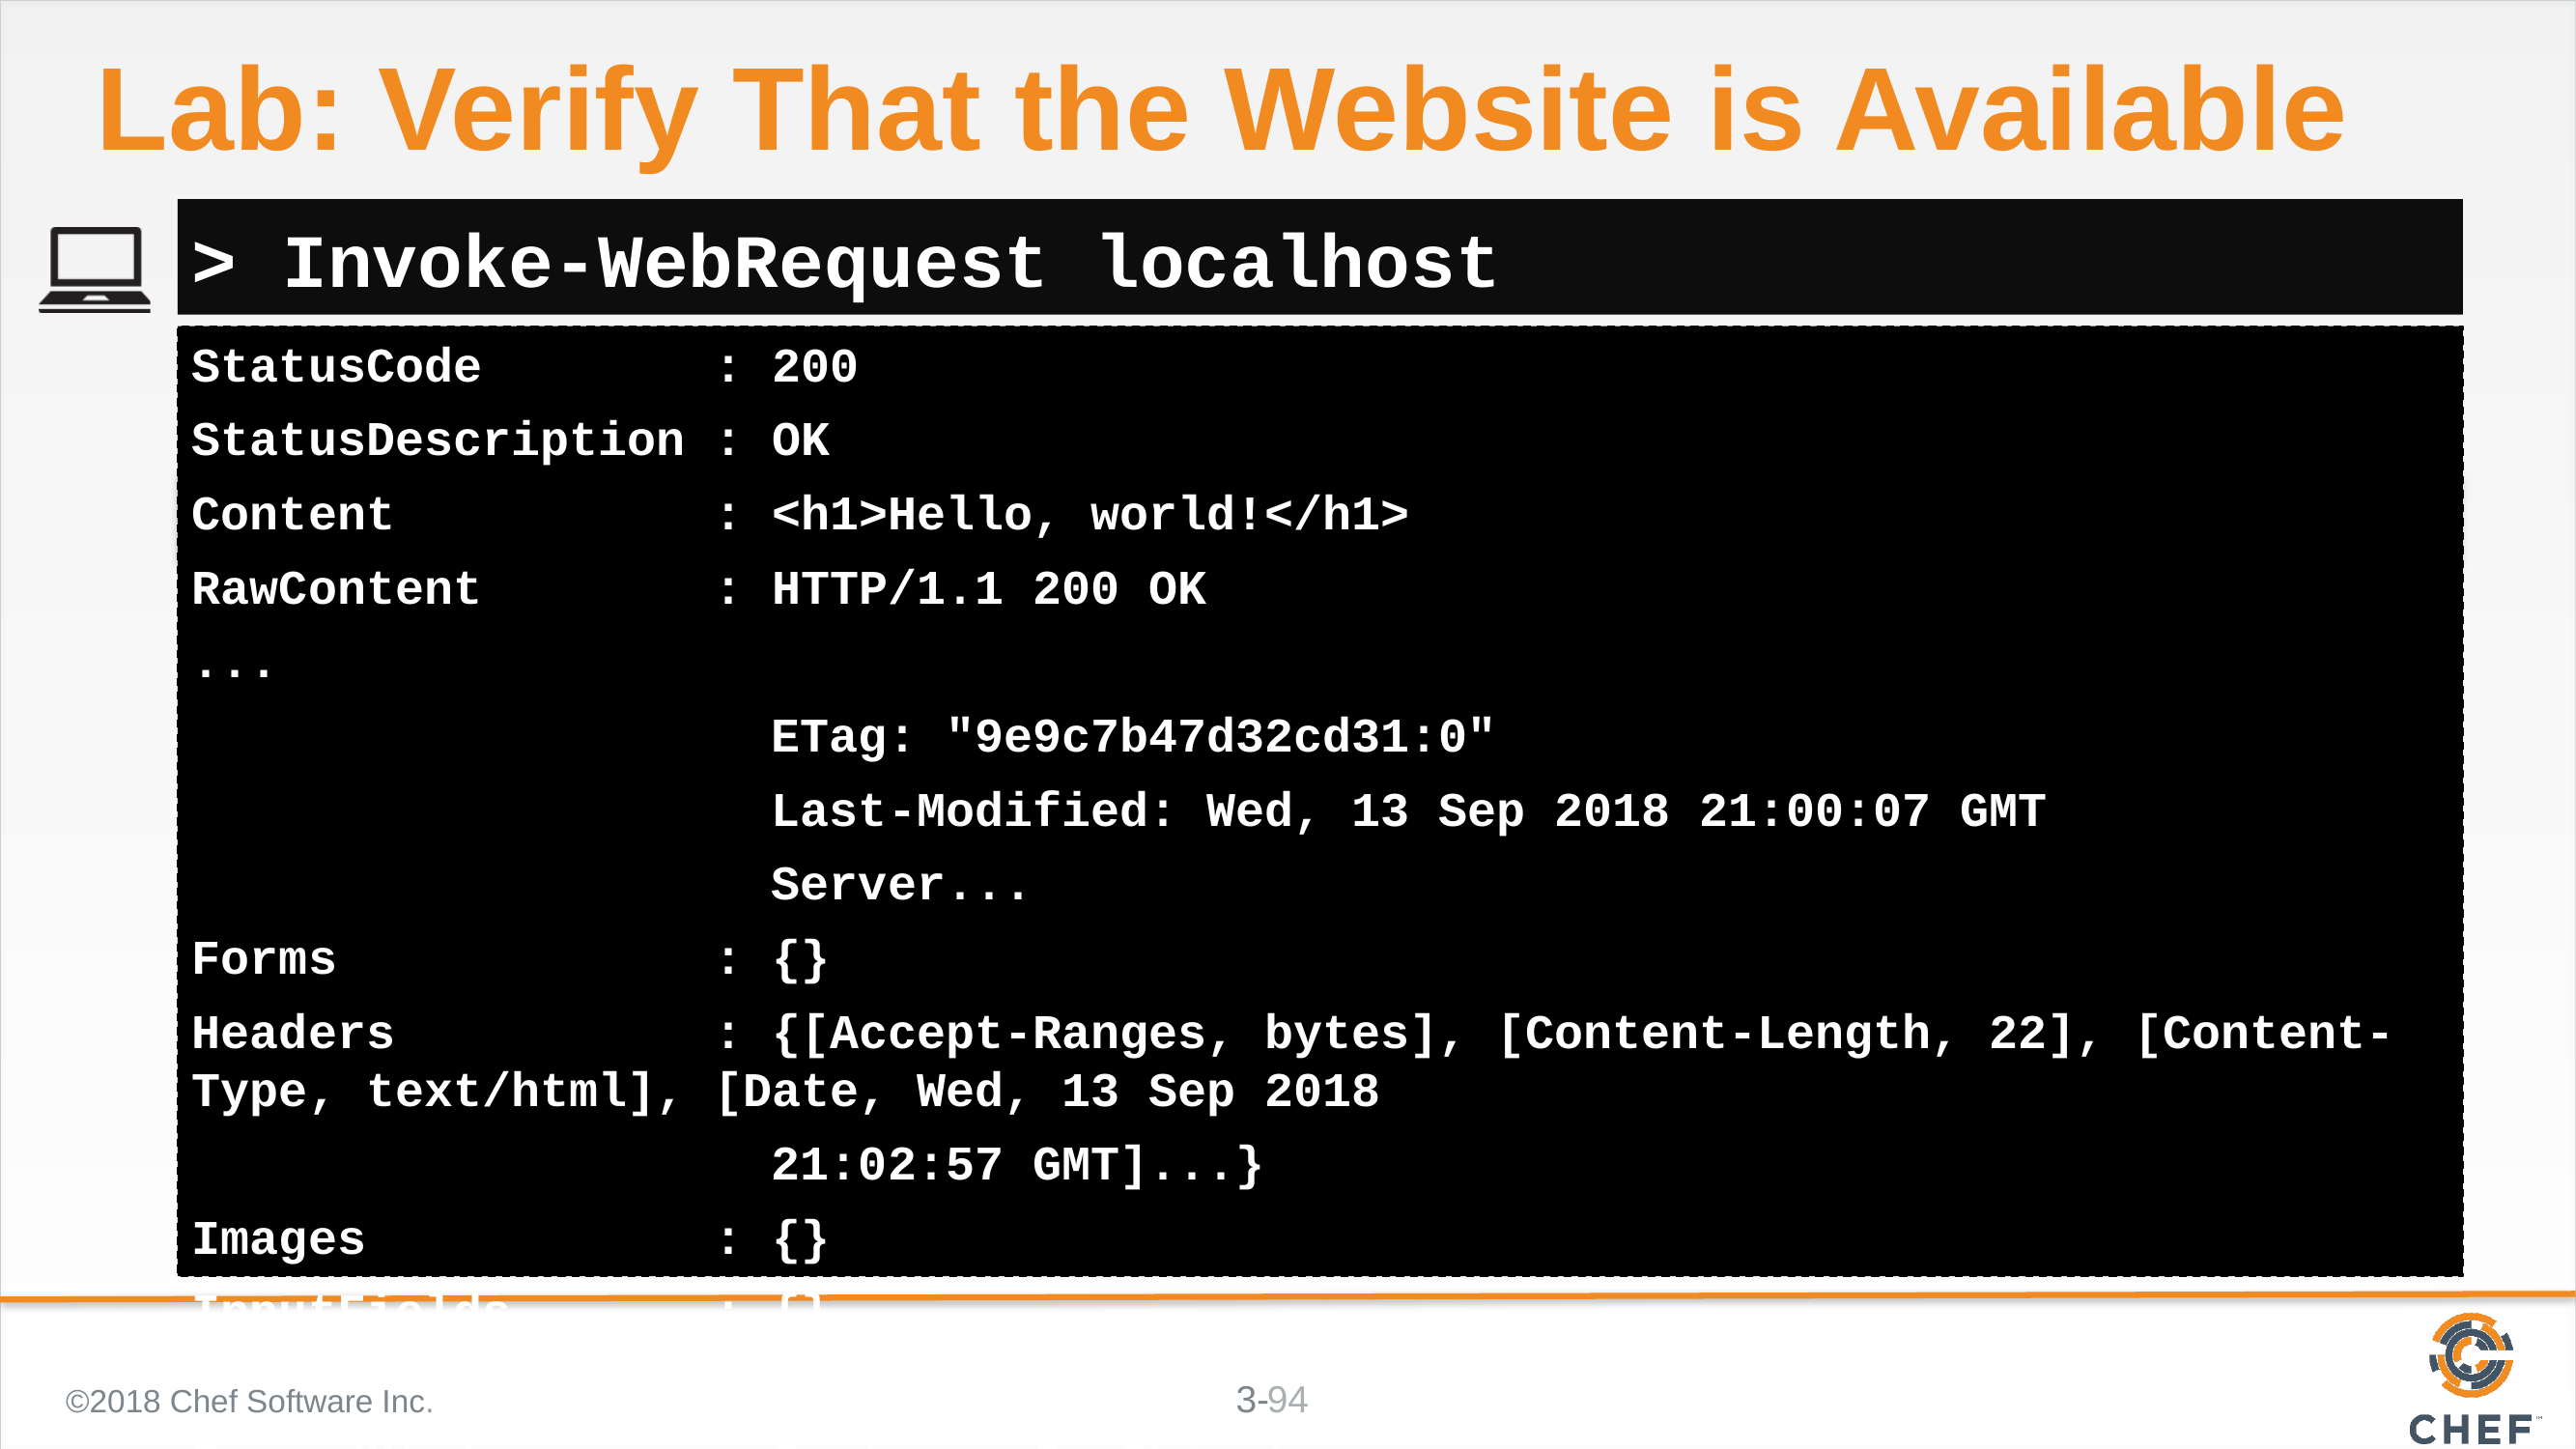

# Lab: Verify That the Website is Available
> Invoke-WebRequest localhost
StatusCode        : 200
StatusDescription : OK
Content           : <h1>Hello, world!</h1>
RawContent        : HTTP/1.1 200 OK
...
                    ETag: "9e9c7b47d32cd31:0"
                    Last-Modified: Wed, 13 Sep 2018 21:00:07 GMT
                    Server...
Forms             : {}
Headers           : {[Accept-Ranges, bytes], [Content-Length, 22], [Content-Type, text/html], [Date, Wed, 13 Sep 2018
                    21:02:57 GMT]...}
Images            : {}
InputFields       : {}
Links             : {}
ParsedHtml        : System.__ComObject
RawContentLength  : 22
©2018 Chef Software Inc.
94